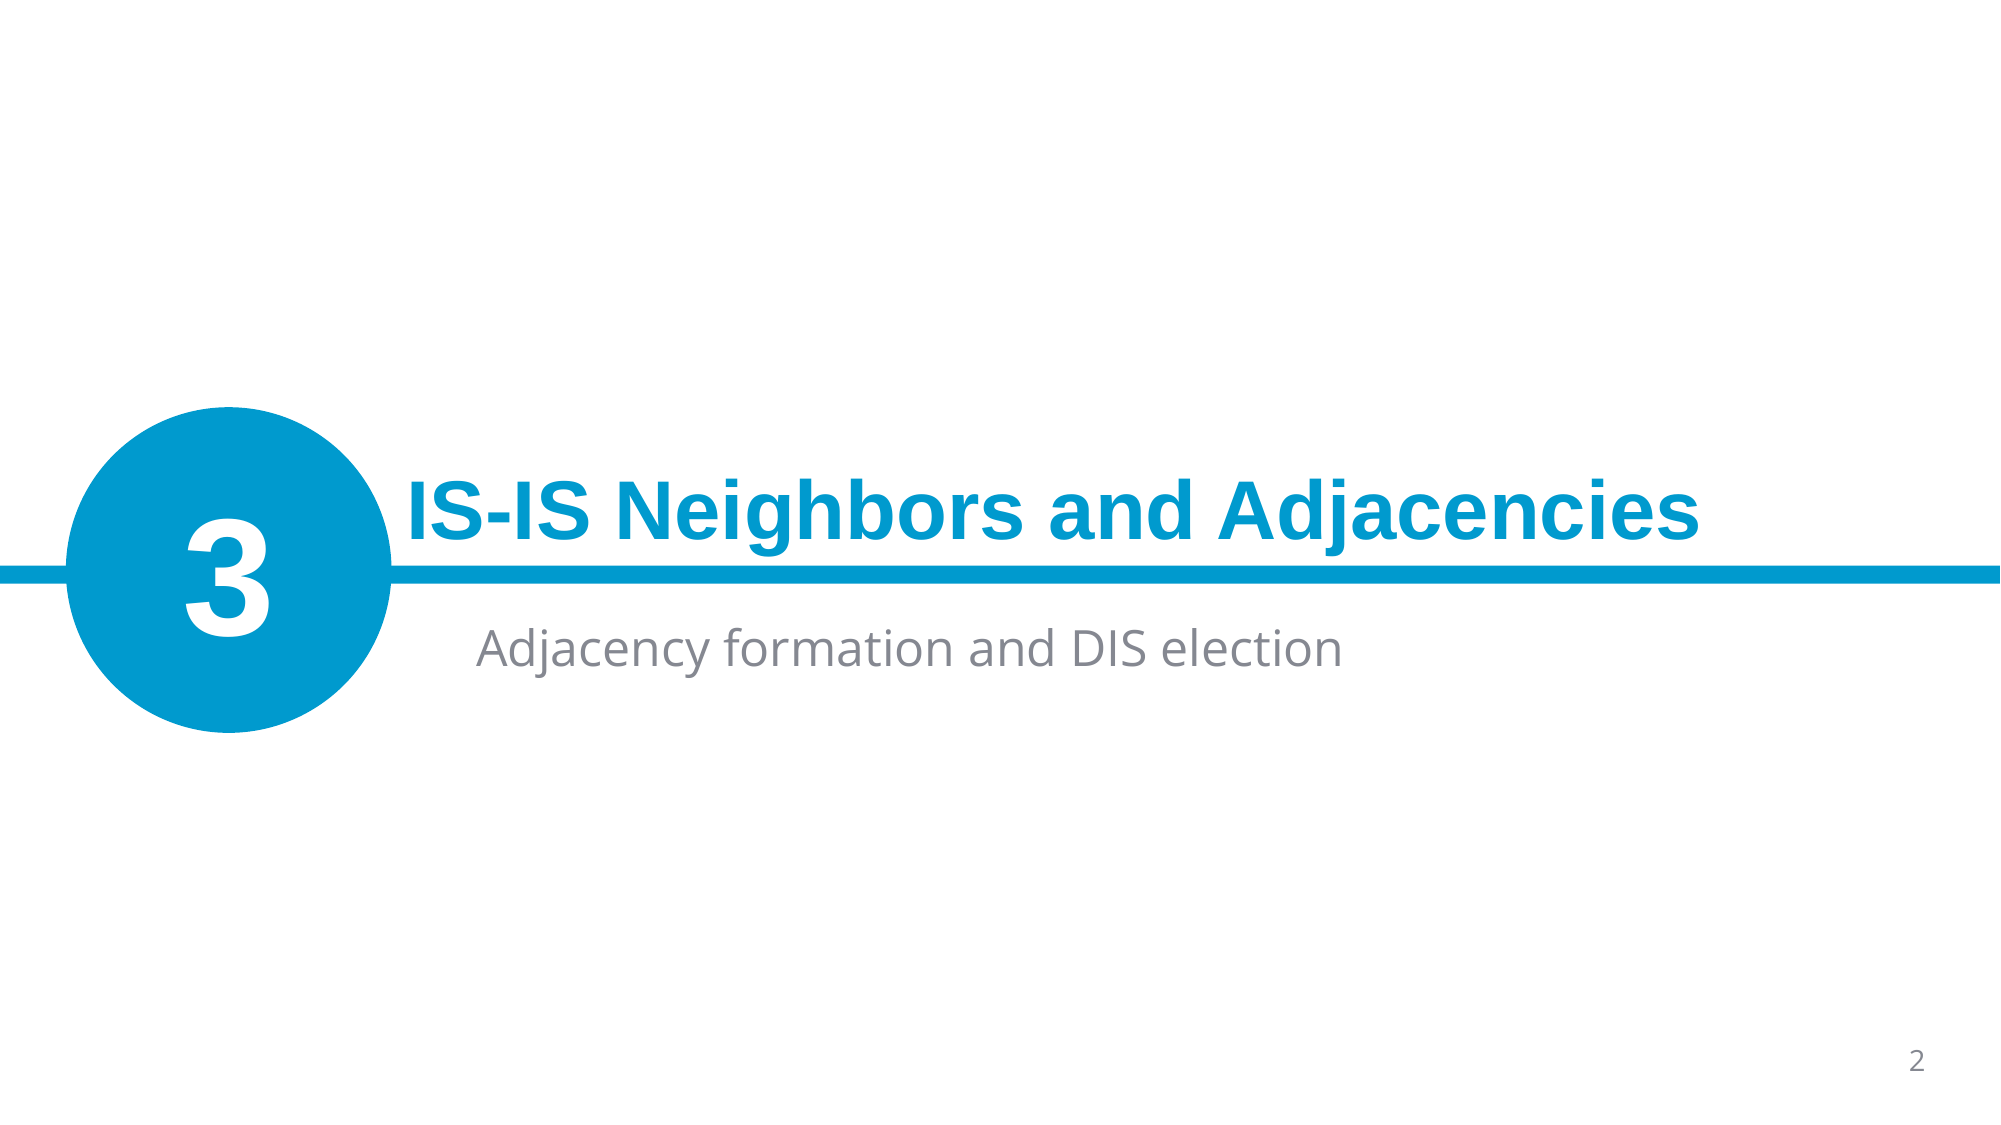

# IS-IS Neighbors and Adjacencies
3

Adjacency formation and DIS election